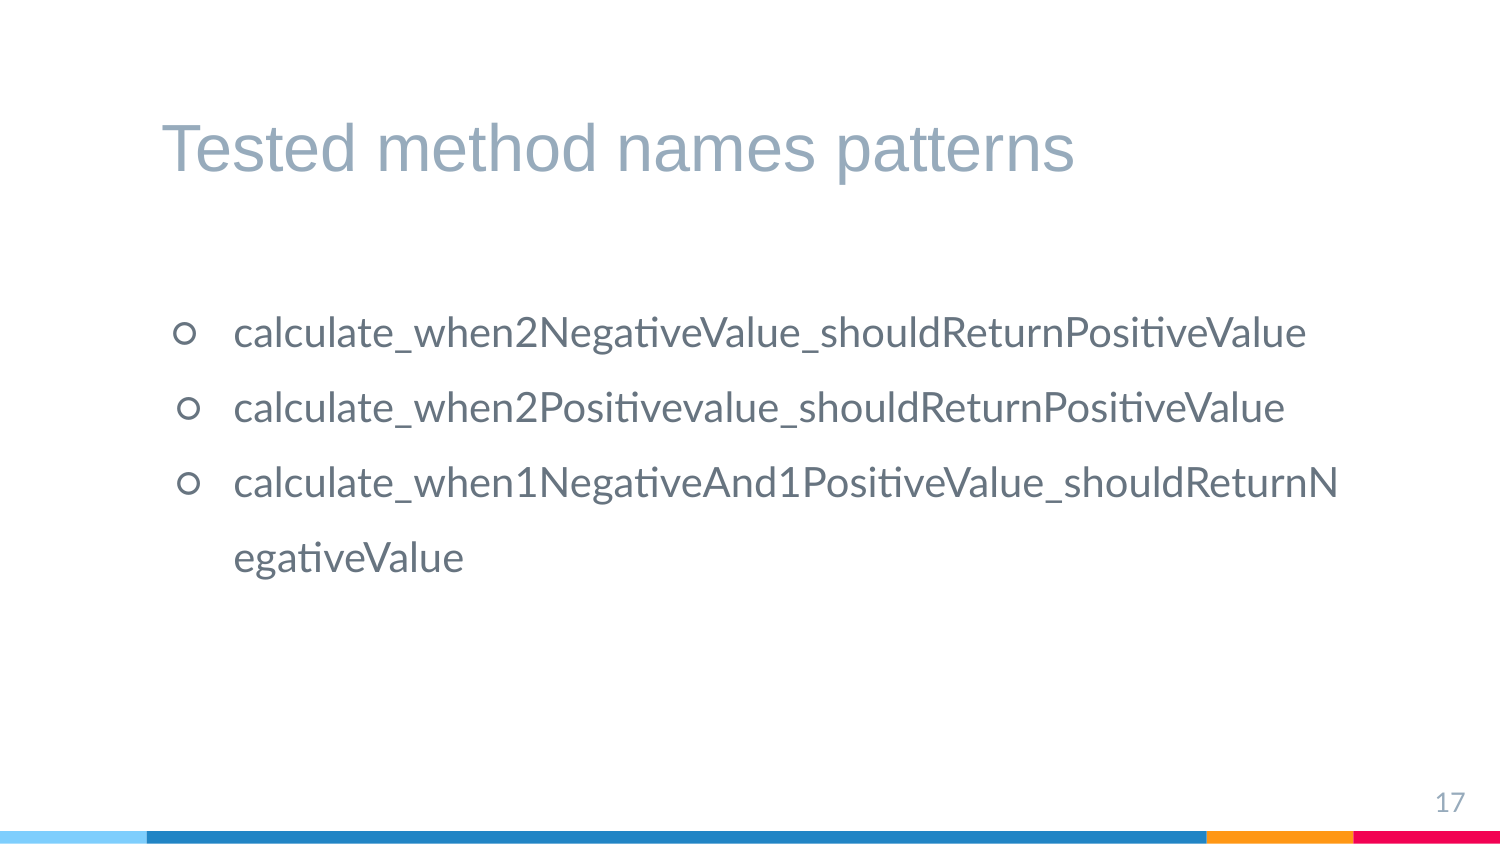

# Tested method names patterns

calculate_when2NegativeValue_shouldReturnPositiveValue
calculate_when2Positivevalue_shouldReturnPositiveValue
calculate_when1NegativeAnd1PositiveValue_shouldReturnNegativeValue

17